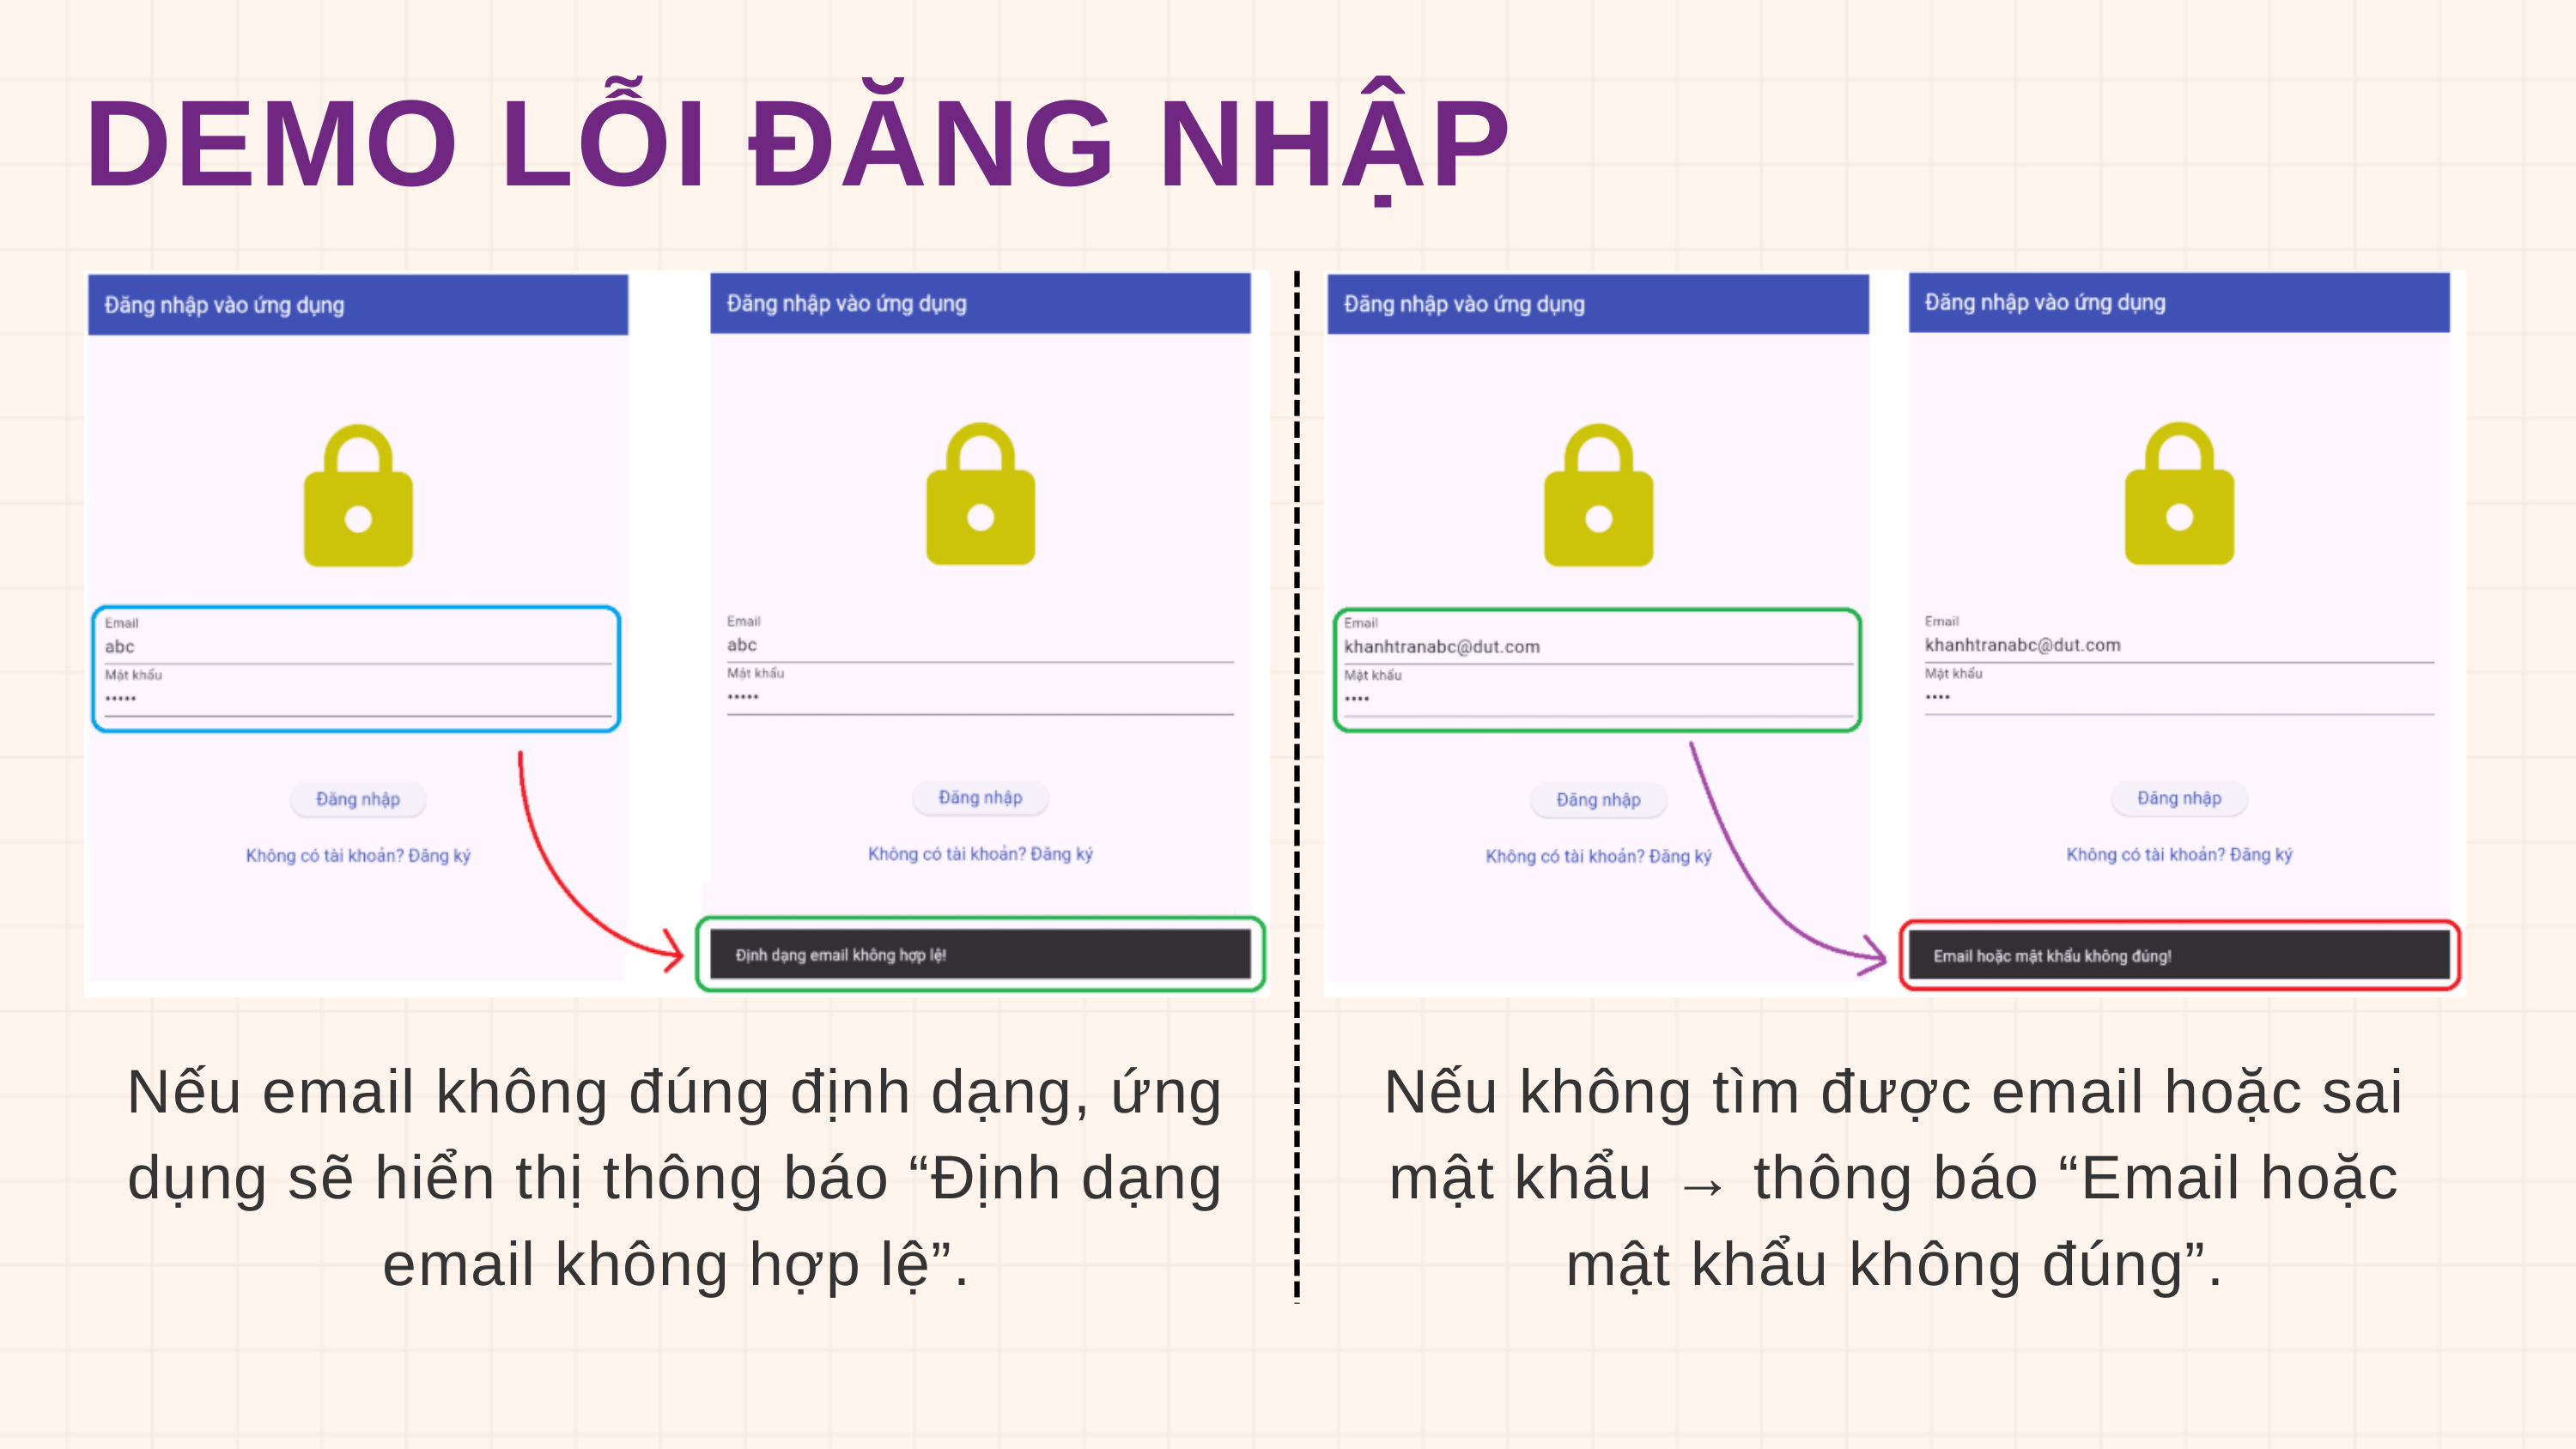

DEMO LỖI ĐĂNG NHẬP

Nếu email không đúng định dạng, ứng dụng sẽ hiển thị thông báo “Định dạng email không hợp lệ”.
Nếu không tìm được email hoặc sai mật khẩu → thông báo “Email hoặc mật khẩu không đúng”.